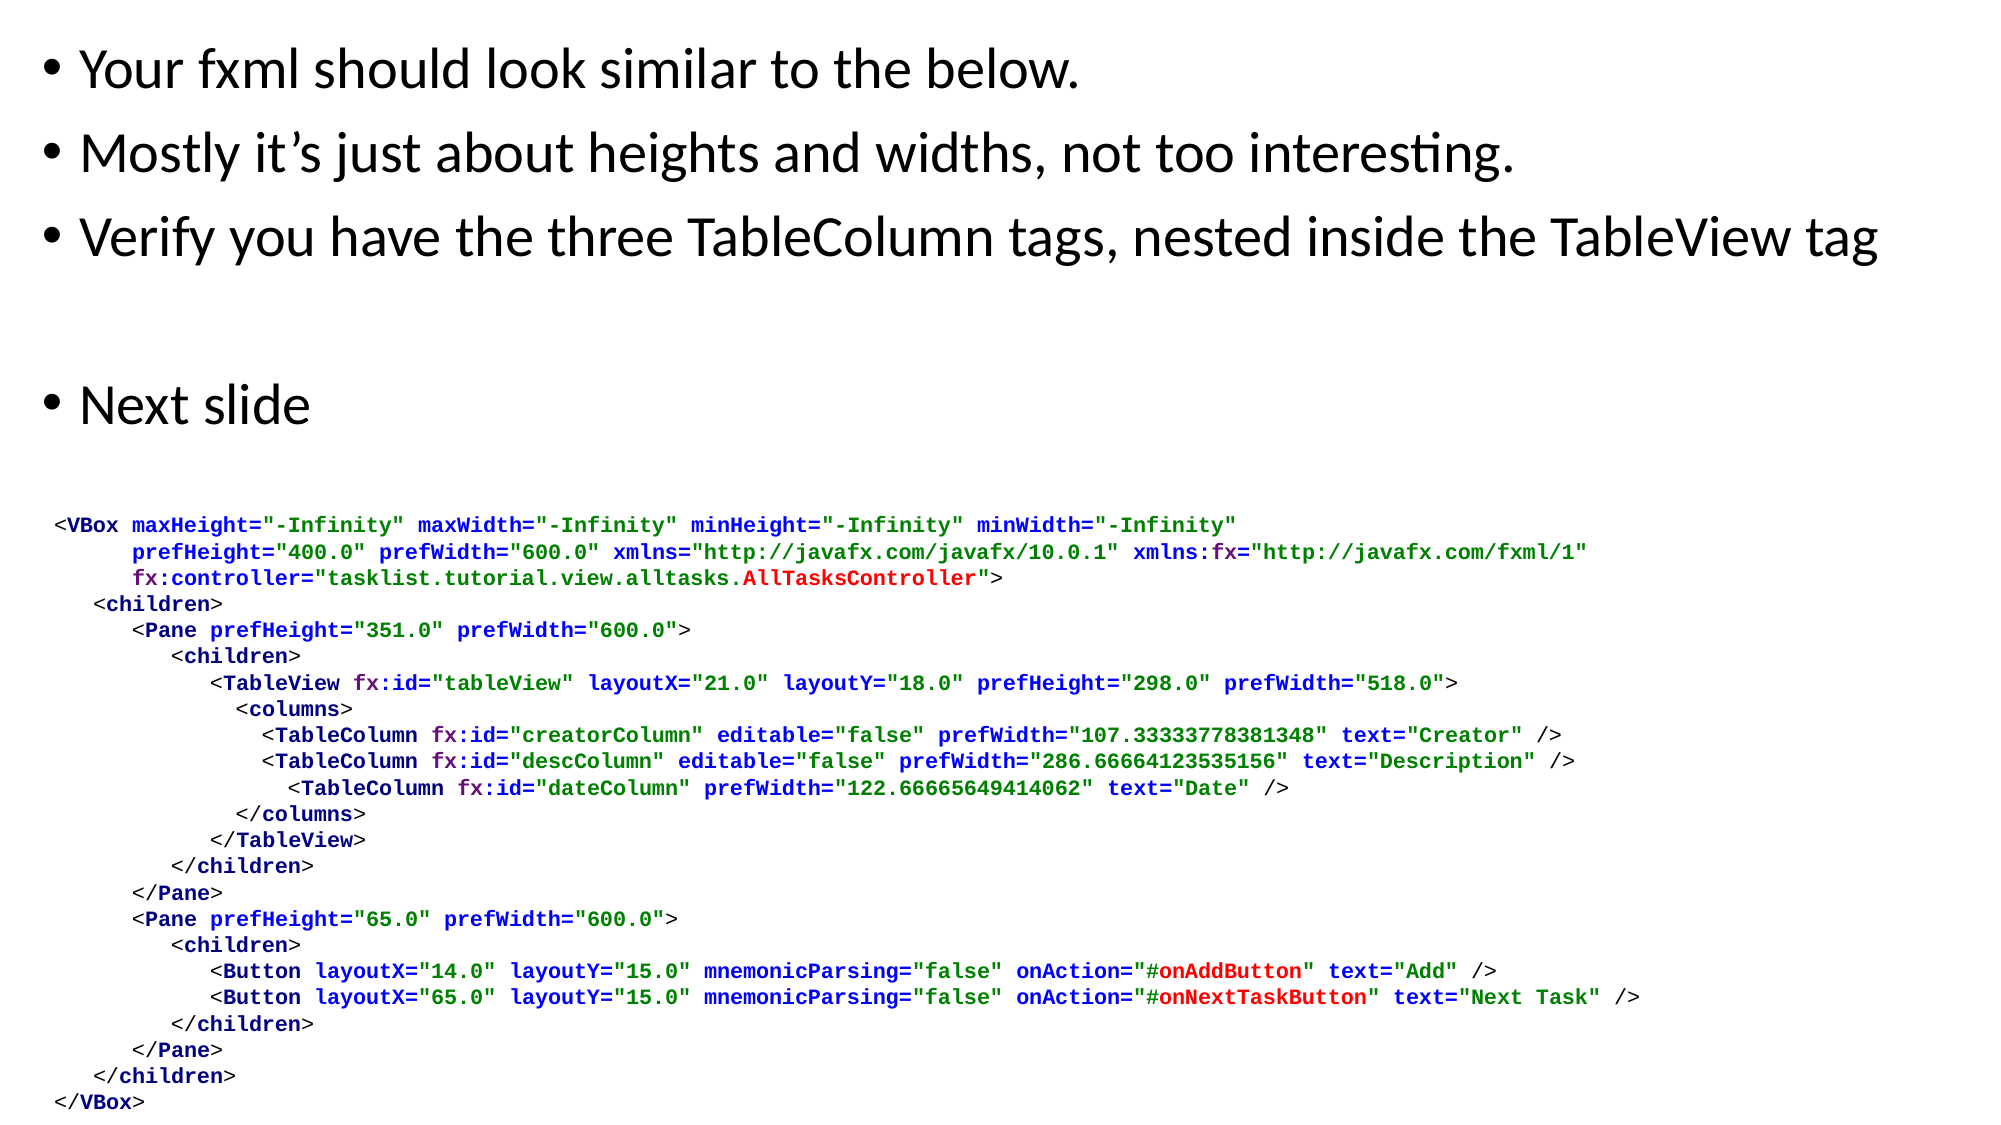

Your fxml should look similar to the below.
Mostly it’s just about heights and widths, not too interesting.
Verify you have the three TableColumn tags, nested inside the TableView tag

Next slide
<VBox maxHeight="-Infinity" maxWidth="-Infinity" minHeight="-Infinity" minWidth="-Infinity"
      prefHeight="400.0" prefWidth="600.0" xmlns="http://javafx.com/javafx/10.0.1" xmlns:fx="http://javafx.com/fxml/1"
      fx:controller="tasklist.tutorial.view.alltasks.AllTasksController">
   <children>
      <Pane prefHeight="351.0" prefWidth="600.0">
         <children>
            <TableView fx:id="tableView" layoutX="21.0" layoutY="18.0" prefHeight="298.0" prefWidth="518.0">
              <columns>
                <TableColumn fx:id="creatorColumn" editable="false" prefWidth="107.33333778381348" text="Creator" />
                <TableColumn fx:id="descColumn" editable="false" prefWidth="286.66664123535156" text="Description" />
                  <TableColumn fx:id="dateColumn" prefWidth="122.66665649414062" text="Date" />
              </columns>
            </TableView>
         </children>
      </Pane>
      <Pane prefHeight="65.0" prefWidth="600.0">
         <children>
            <Button layoutX="14.0" layoutY="15.0" mnemonicParsing="false" onAction="#onAddButton" text="Add" />
            <Button layoutX="65.0" layoutY="15.0" mnemonicParsing="false" onAction="#onNextTaskButton" text="Next Task" />
         </children>
      </Pane>
   </children>
</VBox>